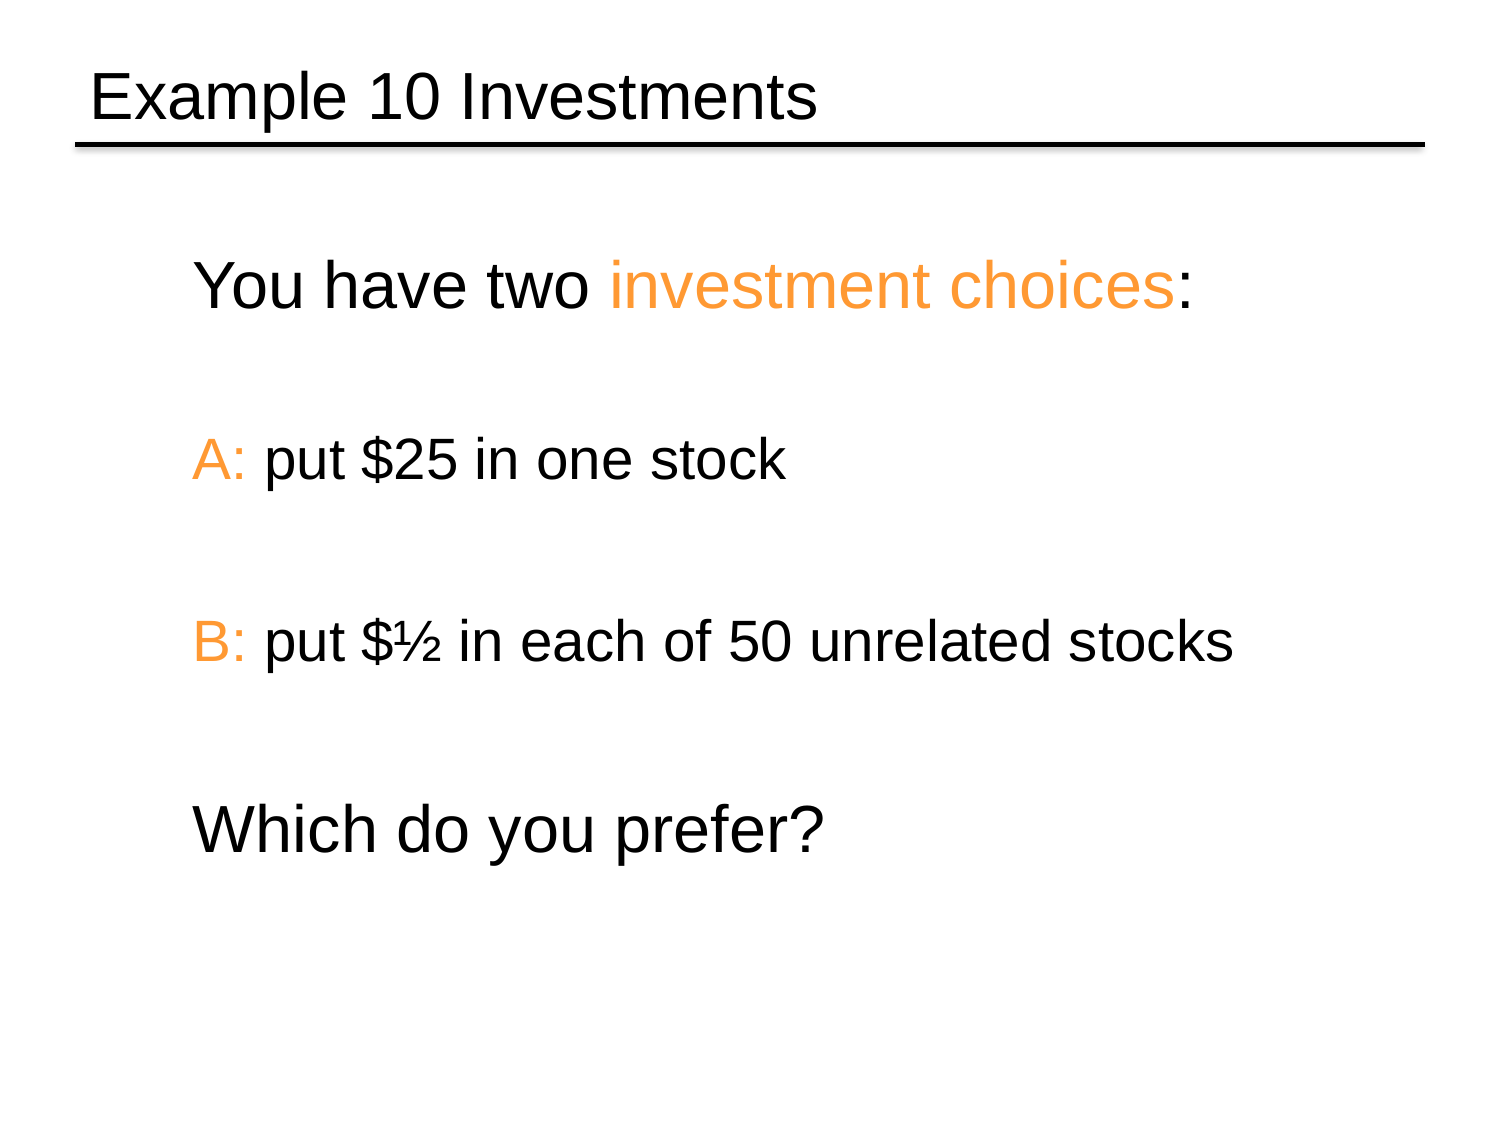

# Example 10 Investments
You have two investment choices:
A: put $25 in one stock
B: put $½ in each of 50 unrelated stocks
Which do you prefer?